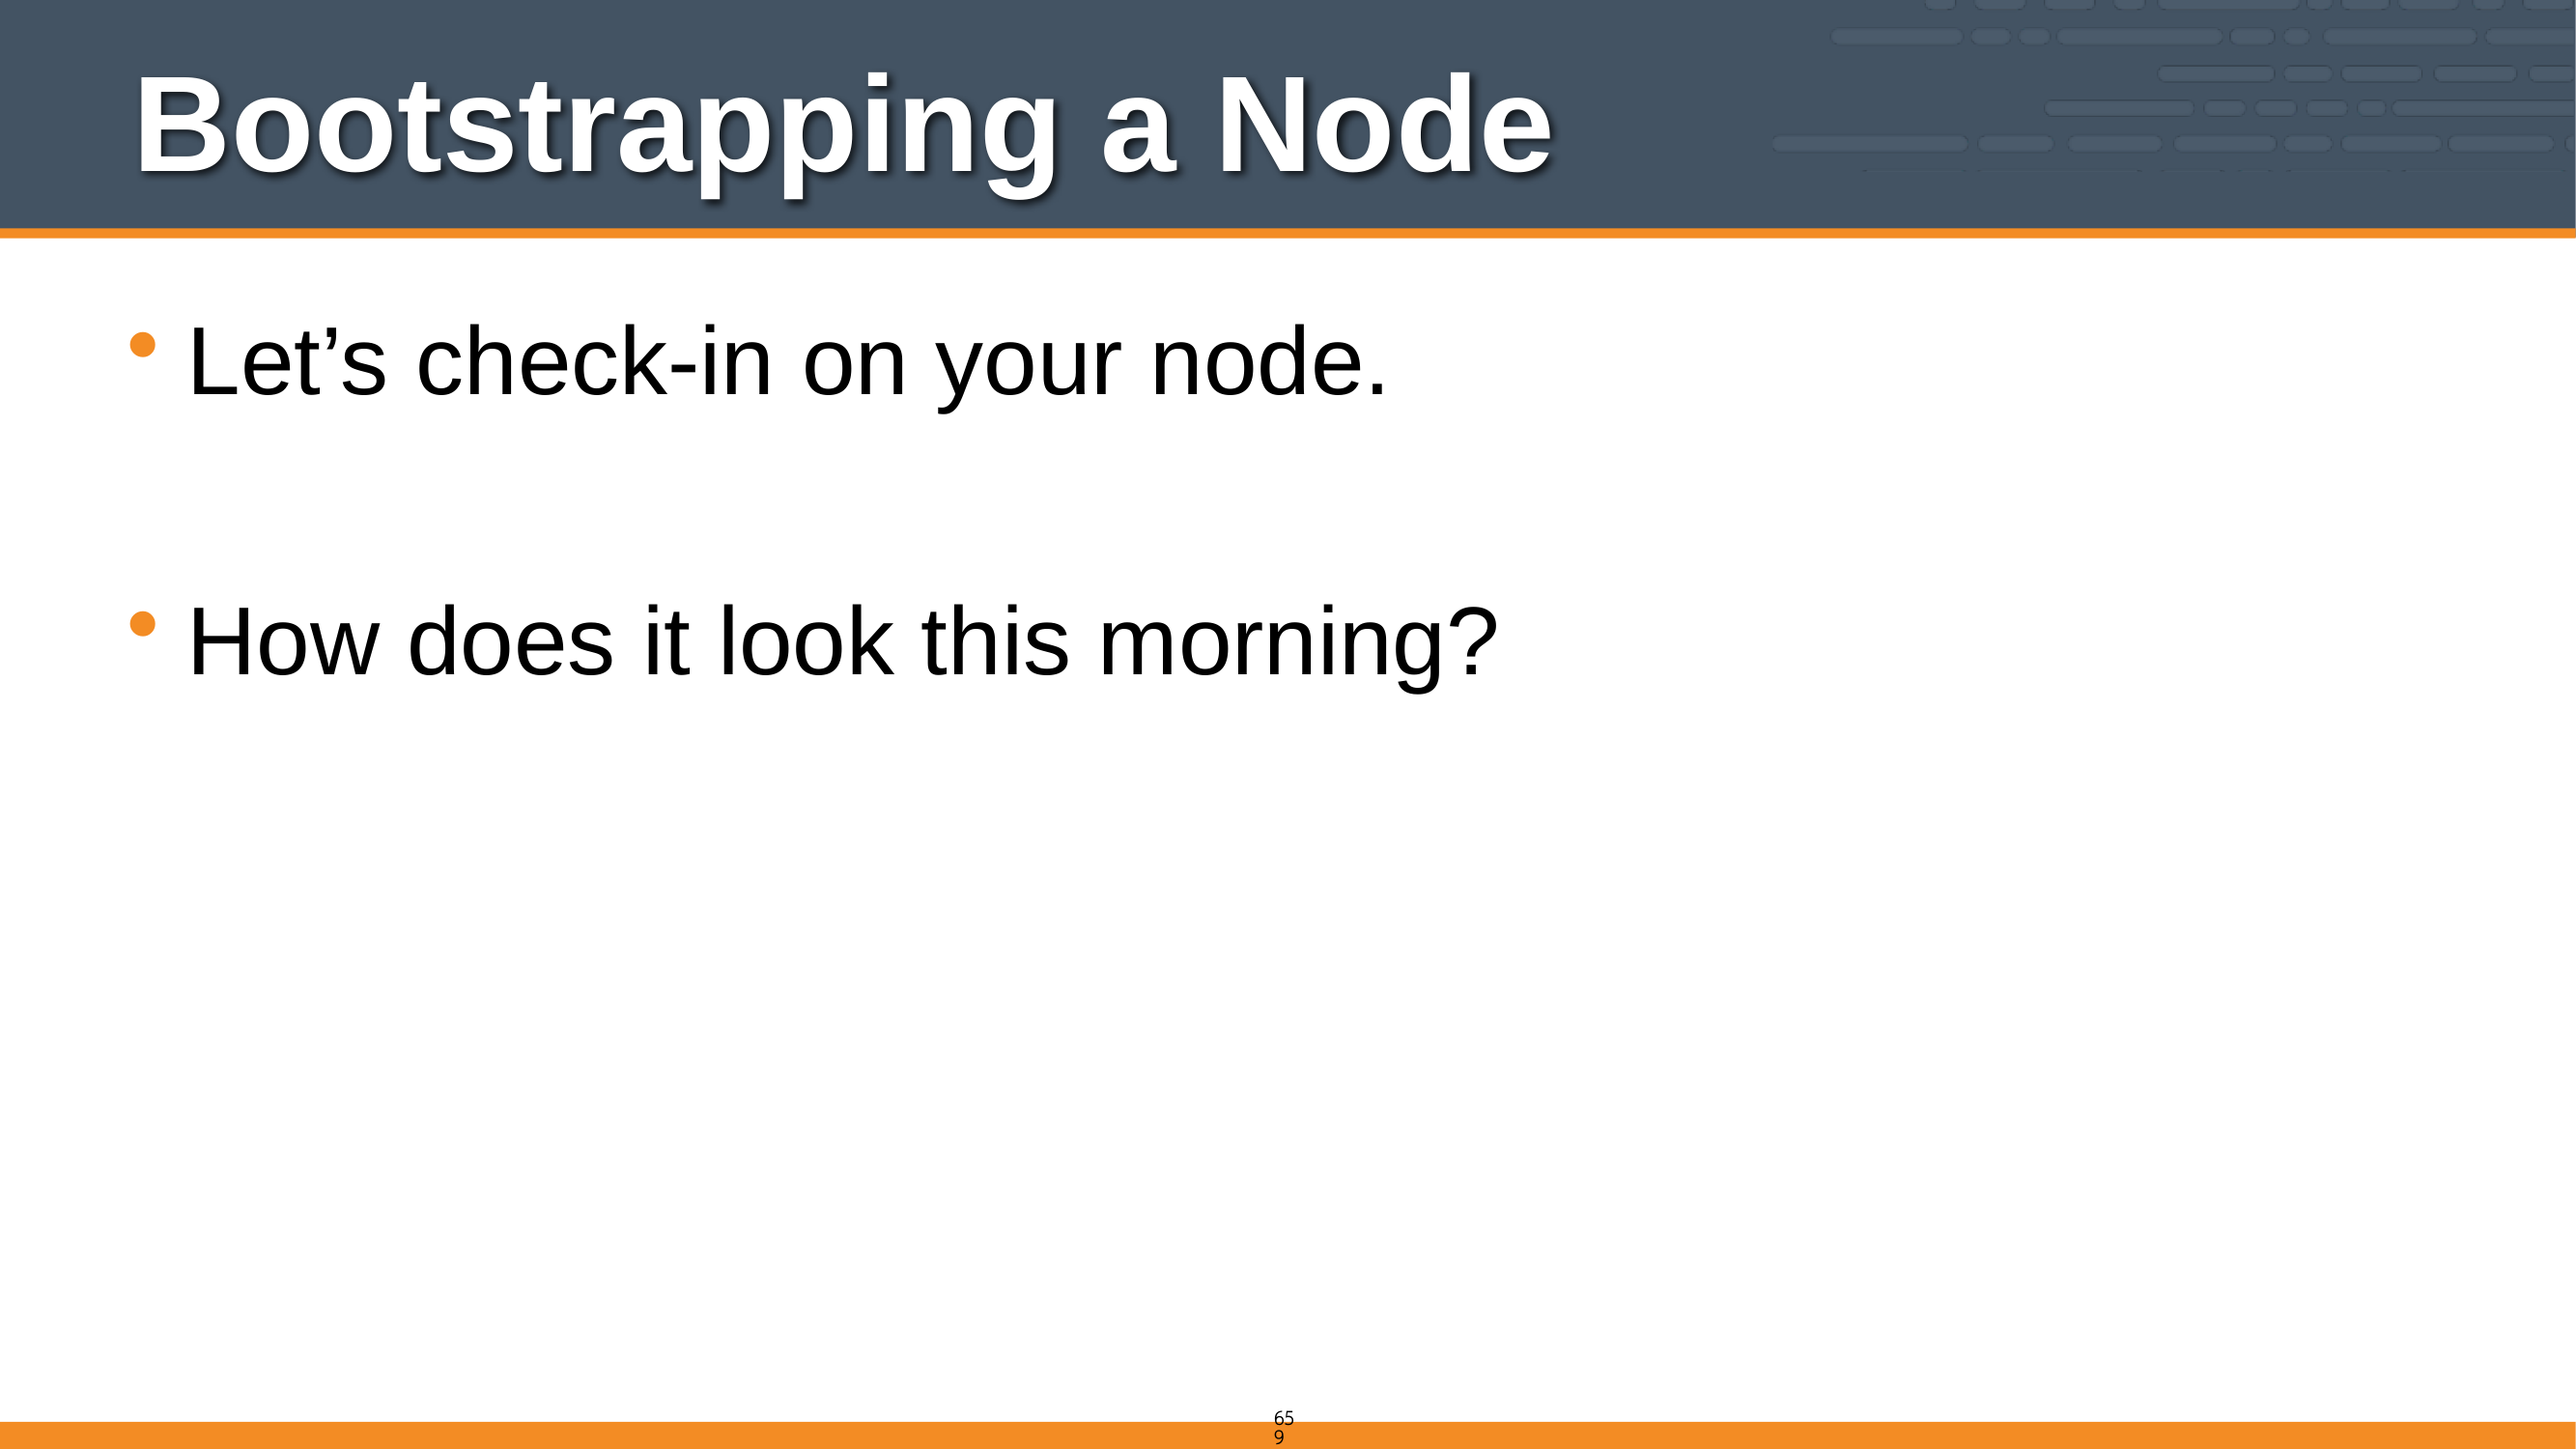

# Bootstrapping a Node
Let’s check-in on your node.

How does it look this morning?
659